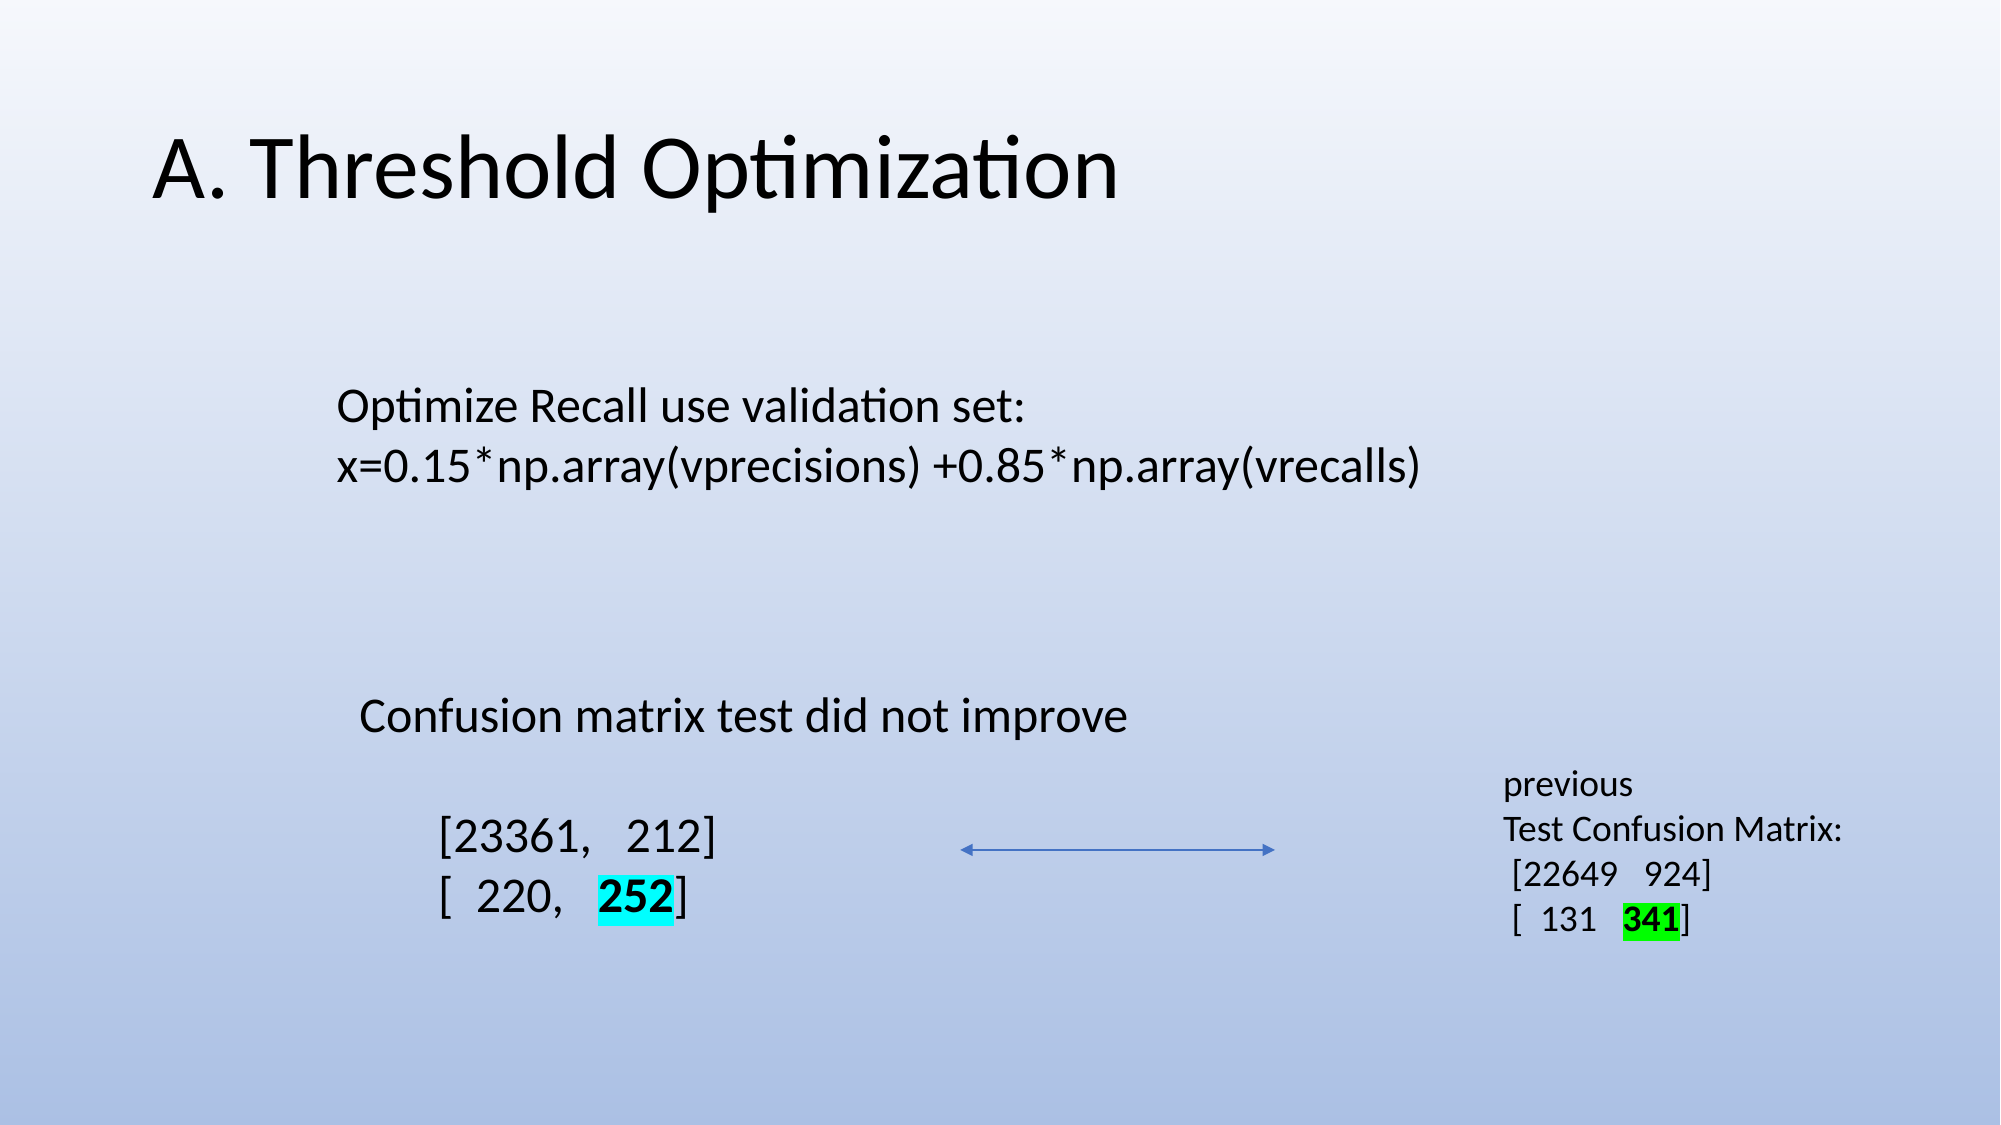

# A. Threshold Optimization
Optimize Recall use validation set:
x=0.15*np.array(vprecisions) +0.85*np.array(vrecalls)
Confusion matrix test did not improve

       [23361,   212]
       [  220,   252]
previous
Test Confusion Matrix:
 [22649   924]
 [  131   341]